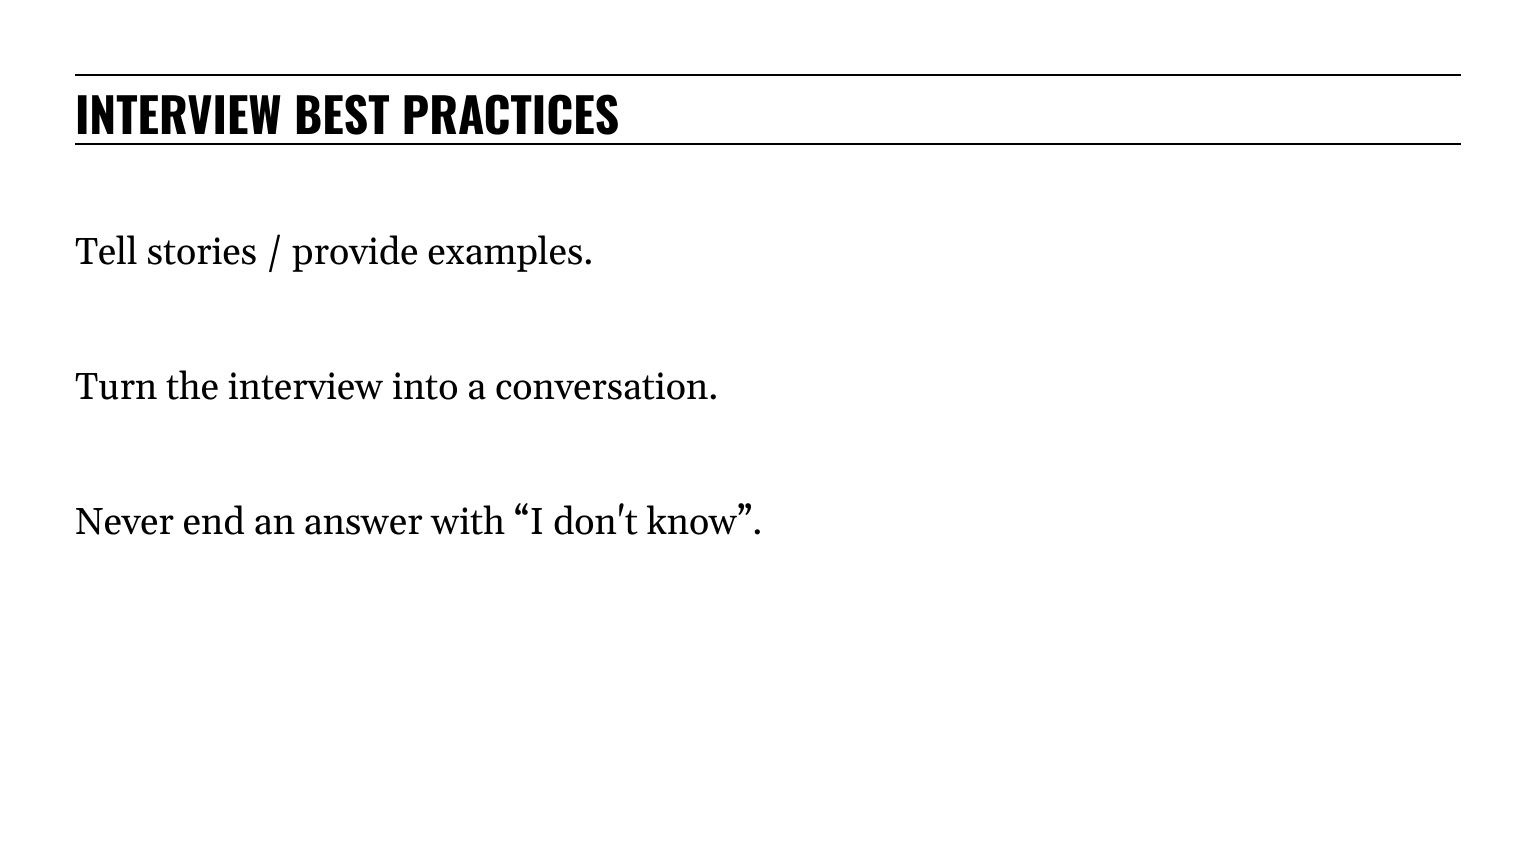

INTERVIEW BEST PRACTICES

Tell stories / provide examples.

Turn the interview into a conversation.

Never end an answer with “I don't know”.